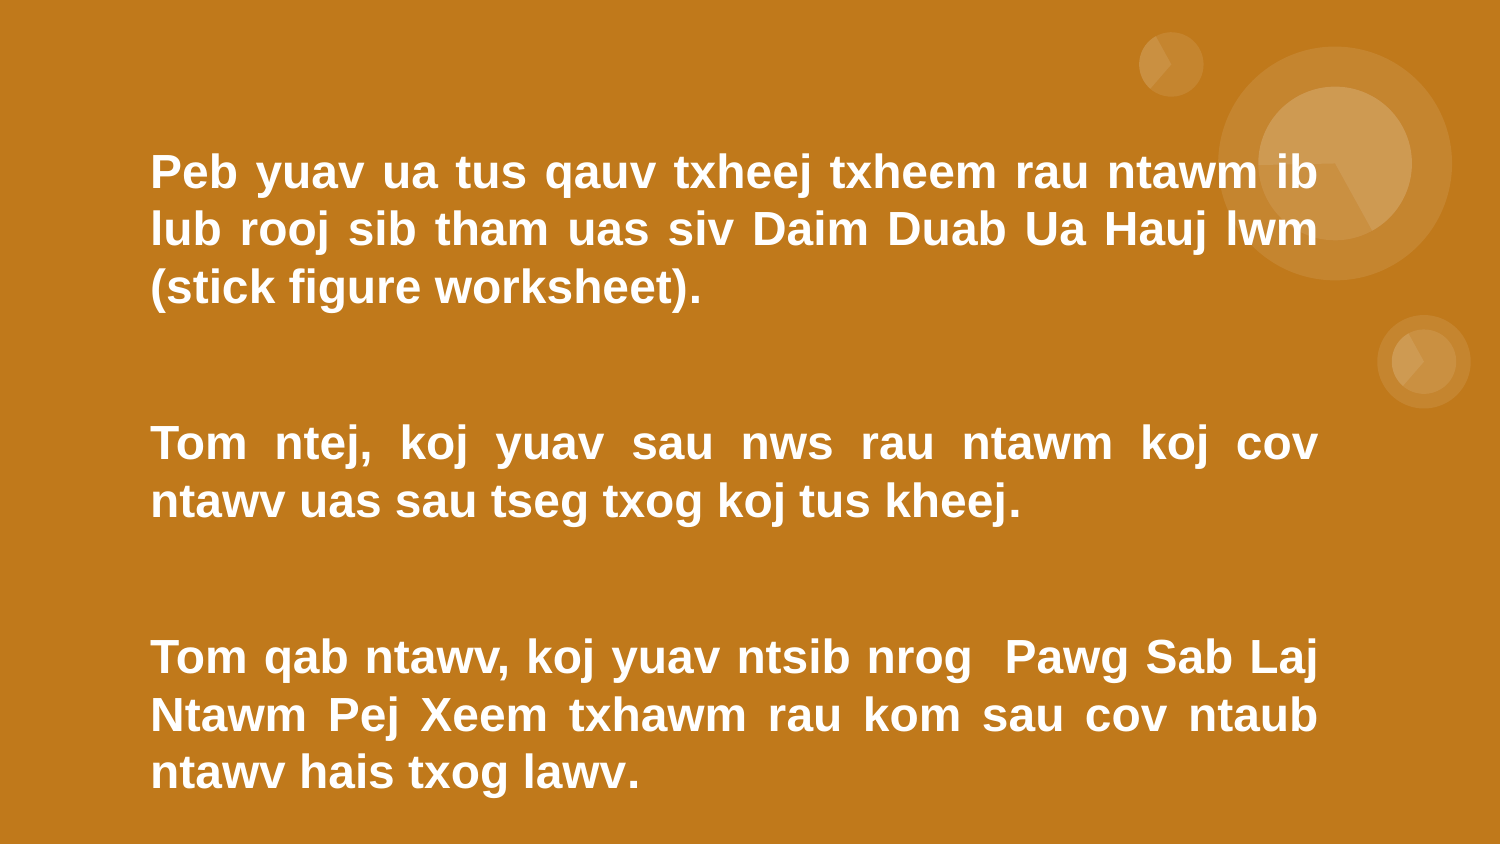

# Peb yuav ua tus qauv txheej txheem rau ntawm ib lub rooj sib tham uas siv Daim Duab Ua Hauj lwm (stick figure worksheet).

Tom ntej, koj yuav sau nws rau ntawm koj cov ntawv uas sau tseg txog koj tus kheej.

Tom qab ntawv, koj yuav ntsib nrog  Pawg Sab Laj Ntawm Pej Xeem txhawm rau kom sau cov ntaub ntawv hais txog lawv.